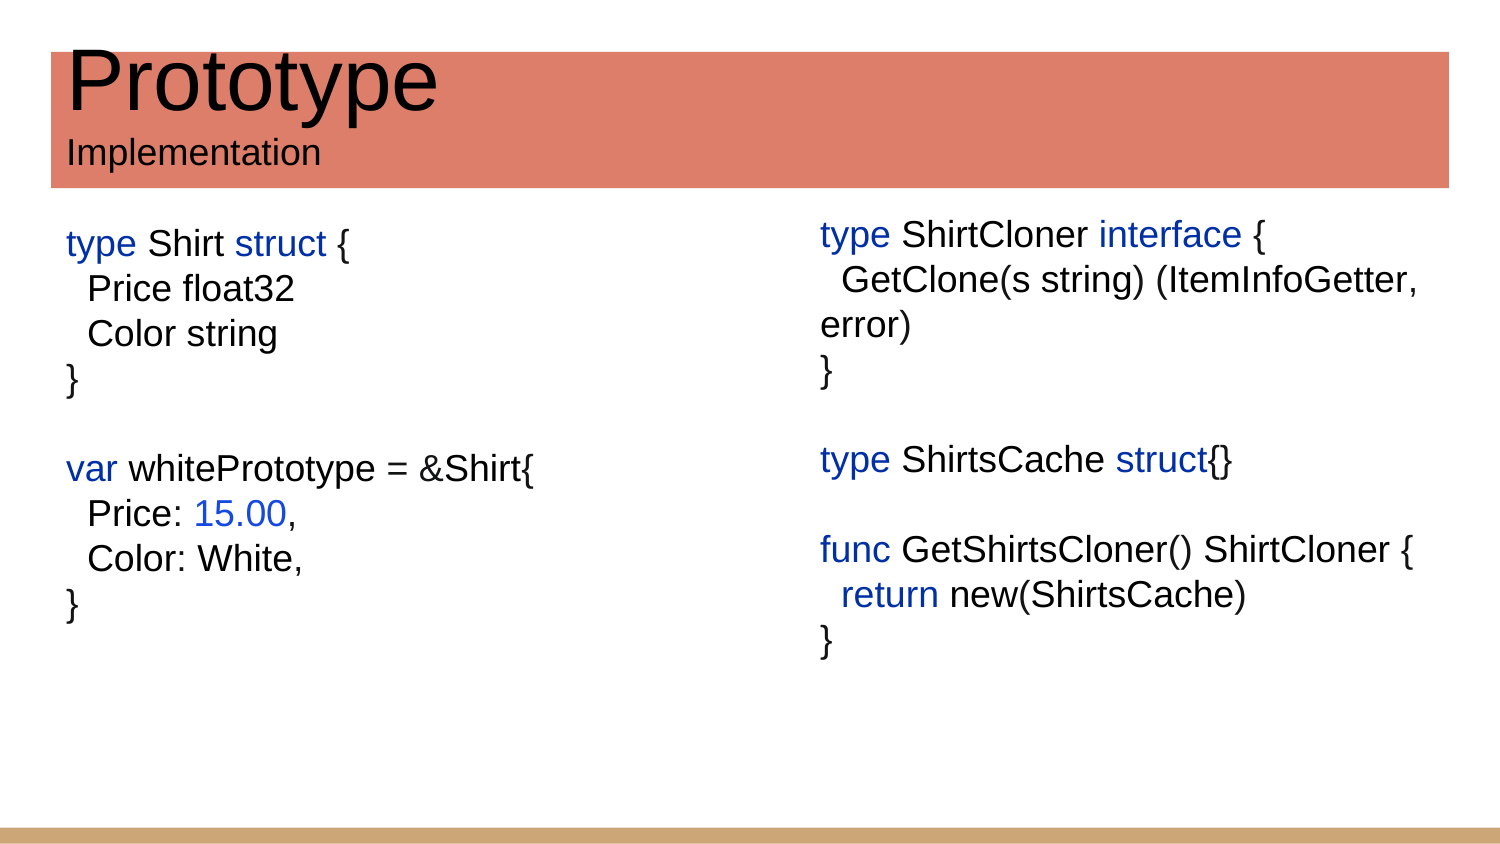

# Prototype
Implementation
type ShirtCloner interface {
  GetClone(s string) (ItemInfoGetter, error)
}

type ShirtsCache struct{}

func GetShirtsCloner() ShirtCloner {
  return new(ShirtsCache)
}

type Shirt struct {
  Price float32
  Color string
}

var whitePrototype = &Shirt{
  Price: 15.00,
  Color: White,
}